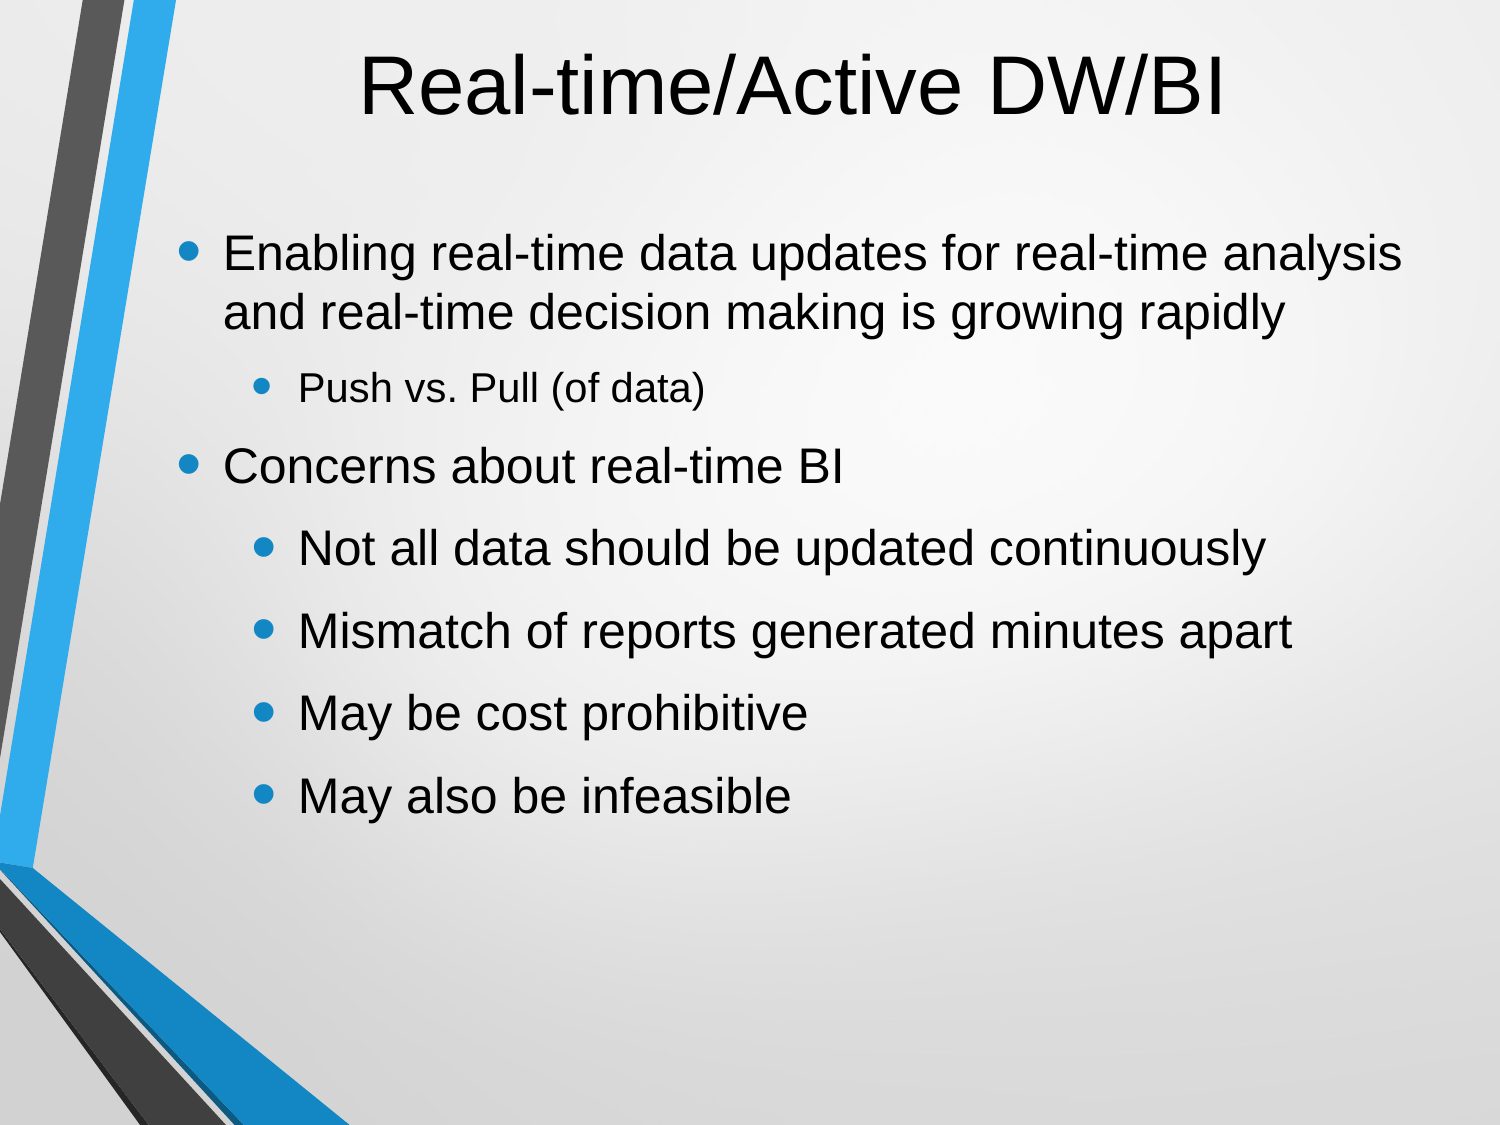

# Real-time/Active DW/BI
Enabling real-time data updates for real-time analysis and real-time decision making is growing rapidly
Push vs. Pull (of data)
Concerns about real-time BI
Not all data should be updated continuously
Mismatch of reports generated minutes apart
May be cost prohibitive
May also be infeasible